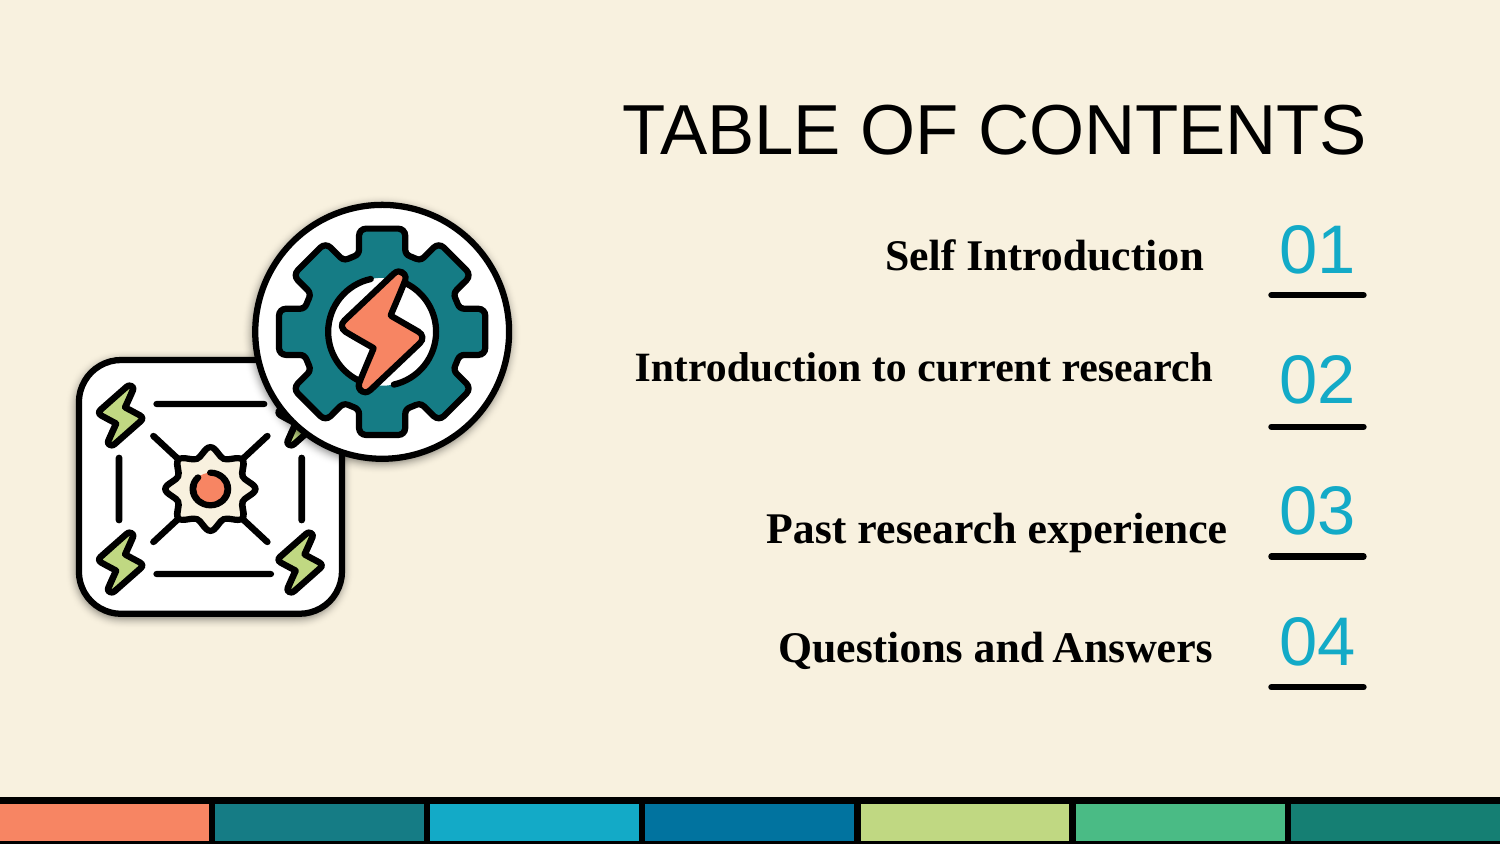

# TABLE OF CONTENTS

01
Self Introduction
Introduction to current research
02

03
Past research experience
Questions and Answers
04